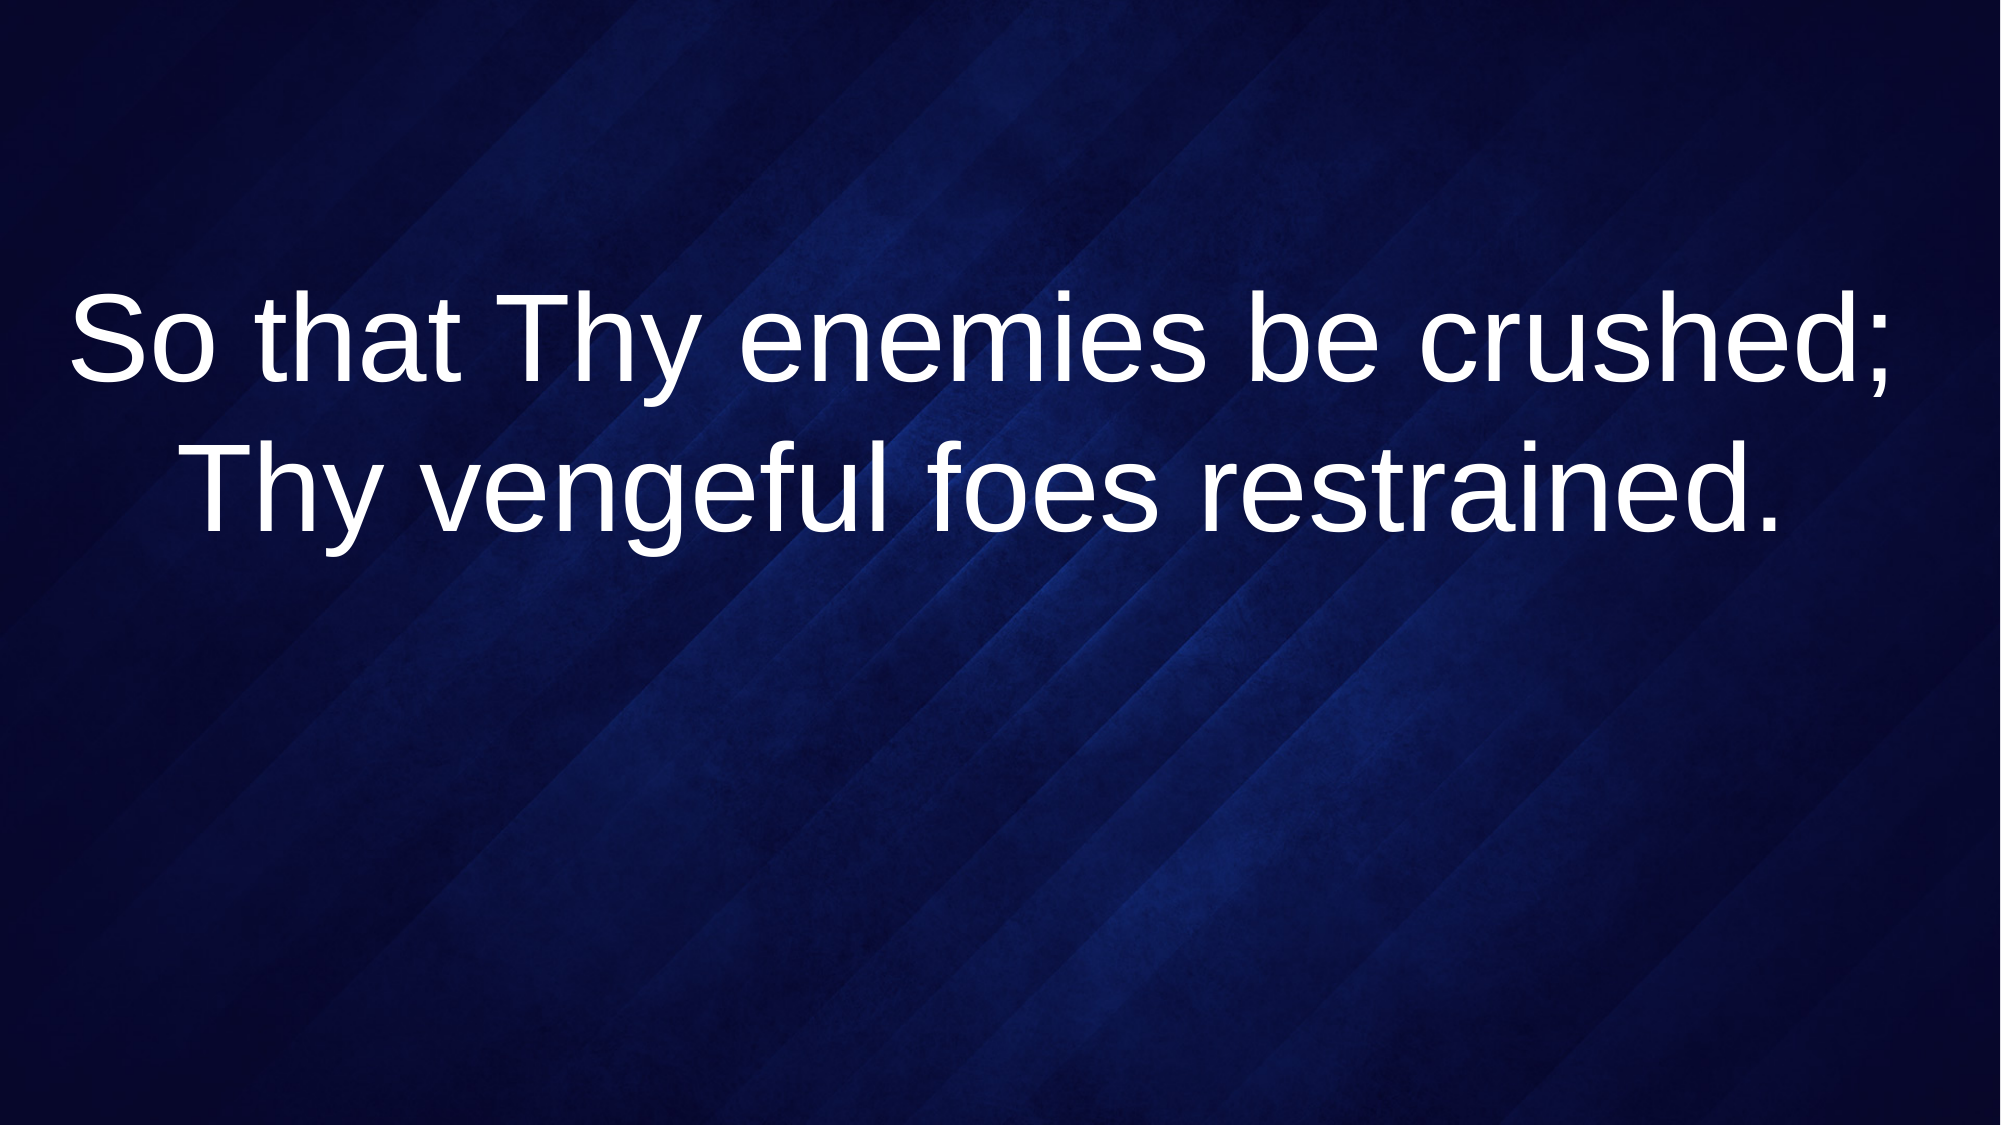

# So that Thy enemies be crushed; Thy vengeful foes restrained.